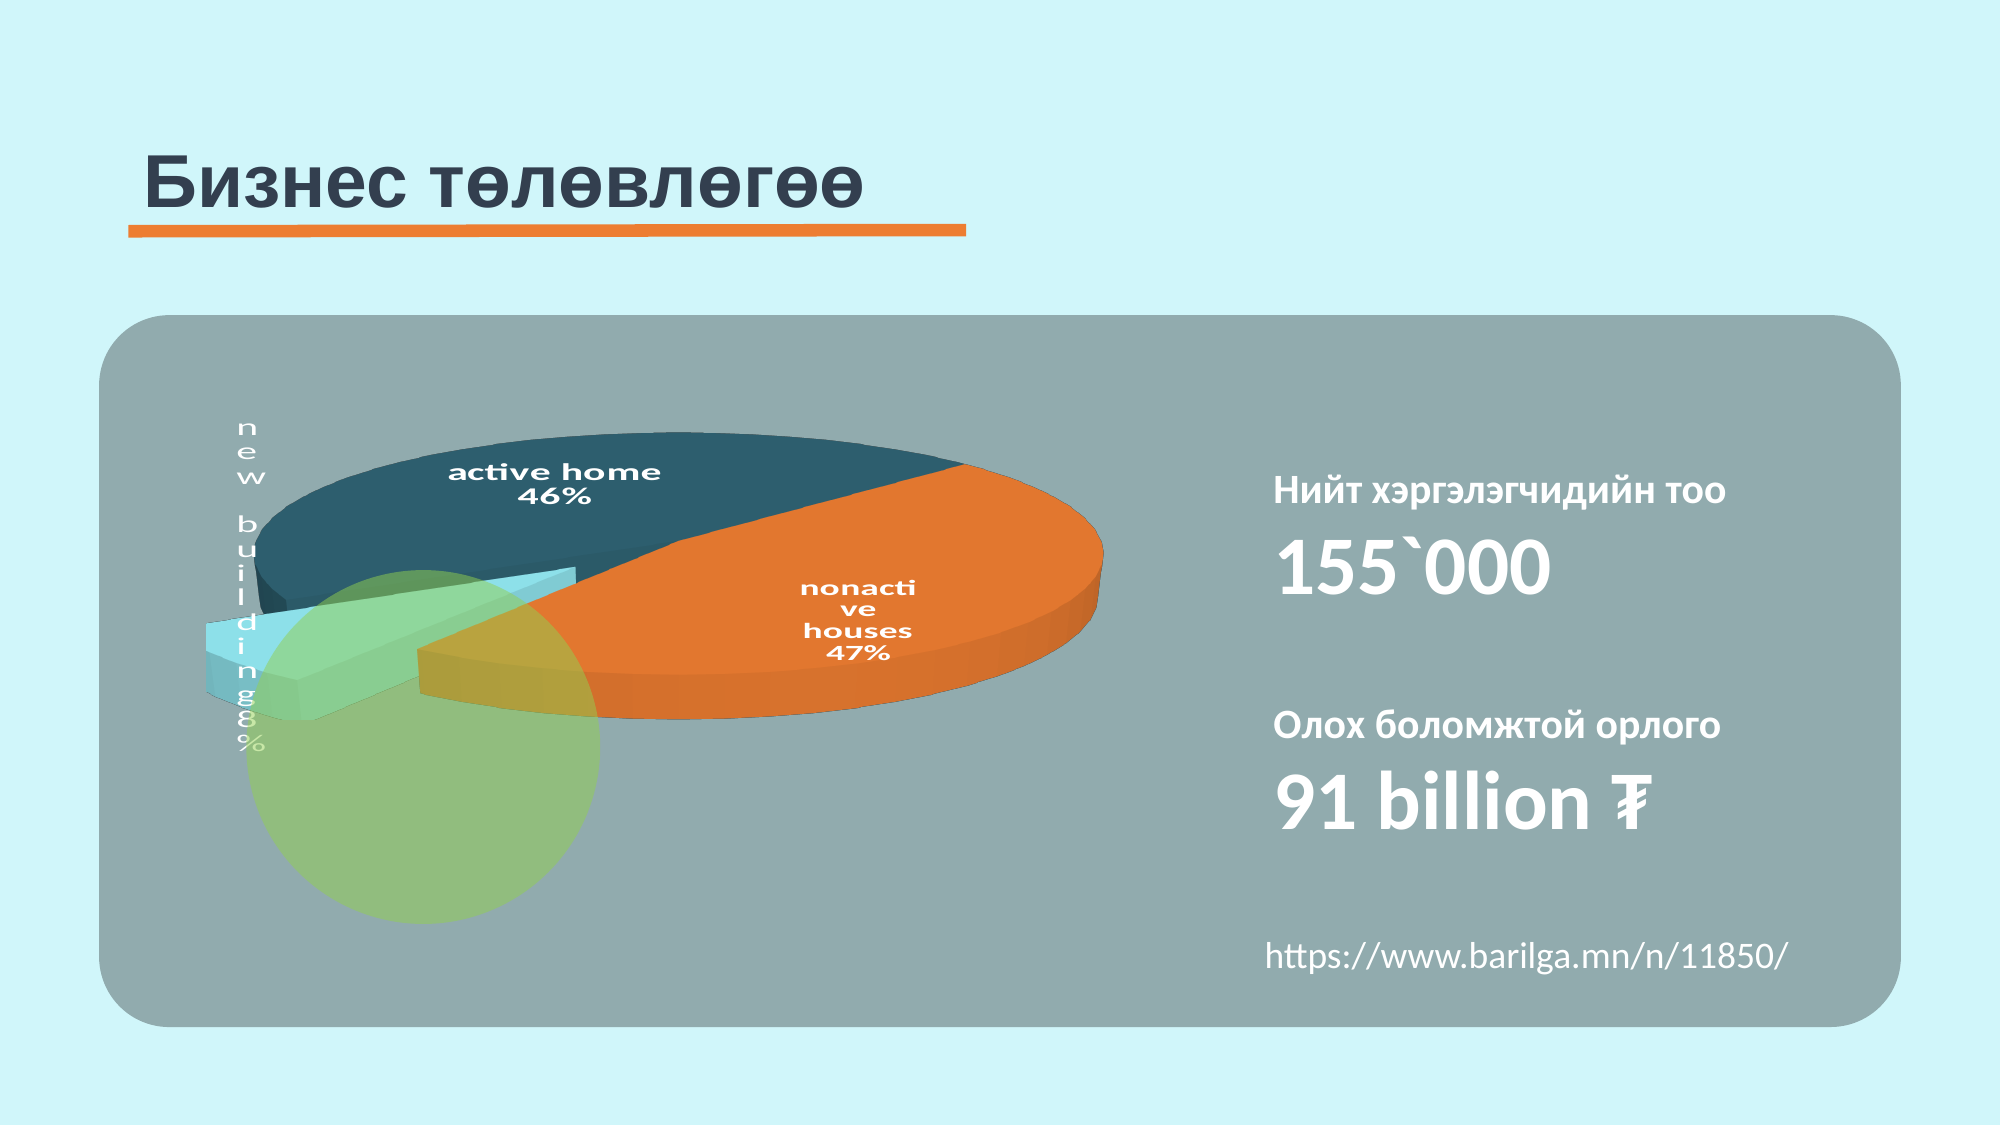

Бизнес төлөвлөгөө

[unsupported chart]

Нийт хэргэлэгчидийн тоо 155`000

Олох боломжтой орлого
91 billion ₮
https://www.barilga.mn/n/11850/